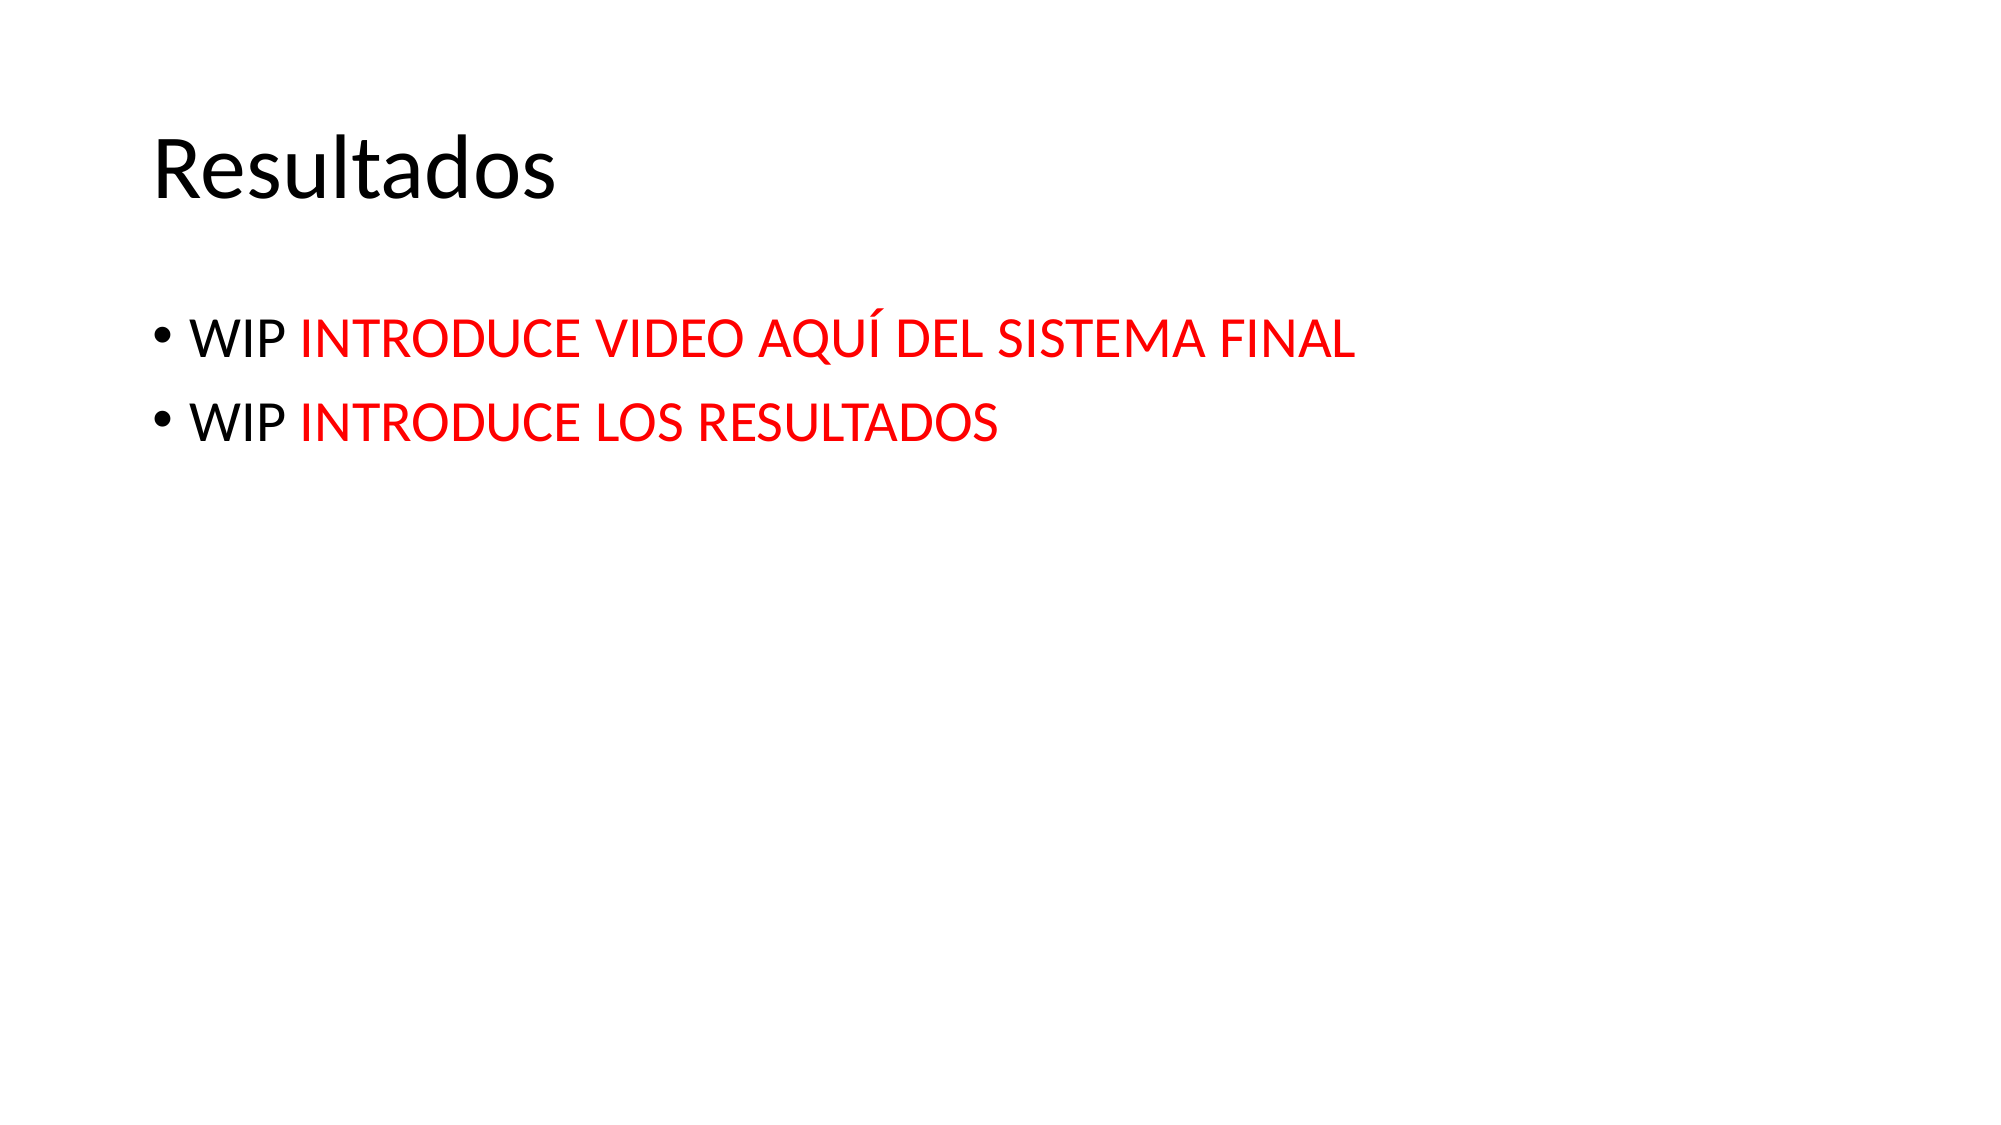

# Resultados
WIP INTRODUCE VIDEO AQUÍ DEL SISTEMA FINAL
WIP INTRODUCE LOS RESULTADOS